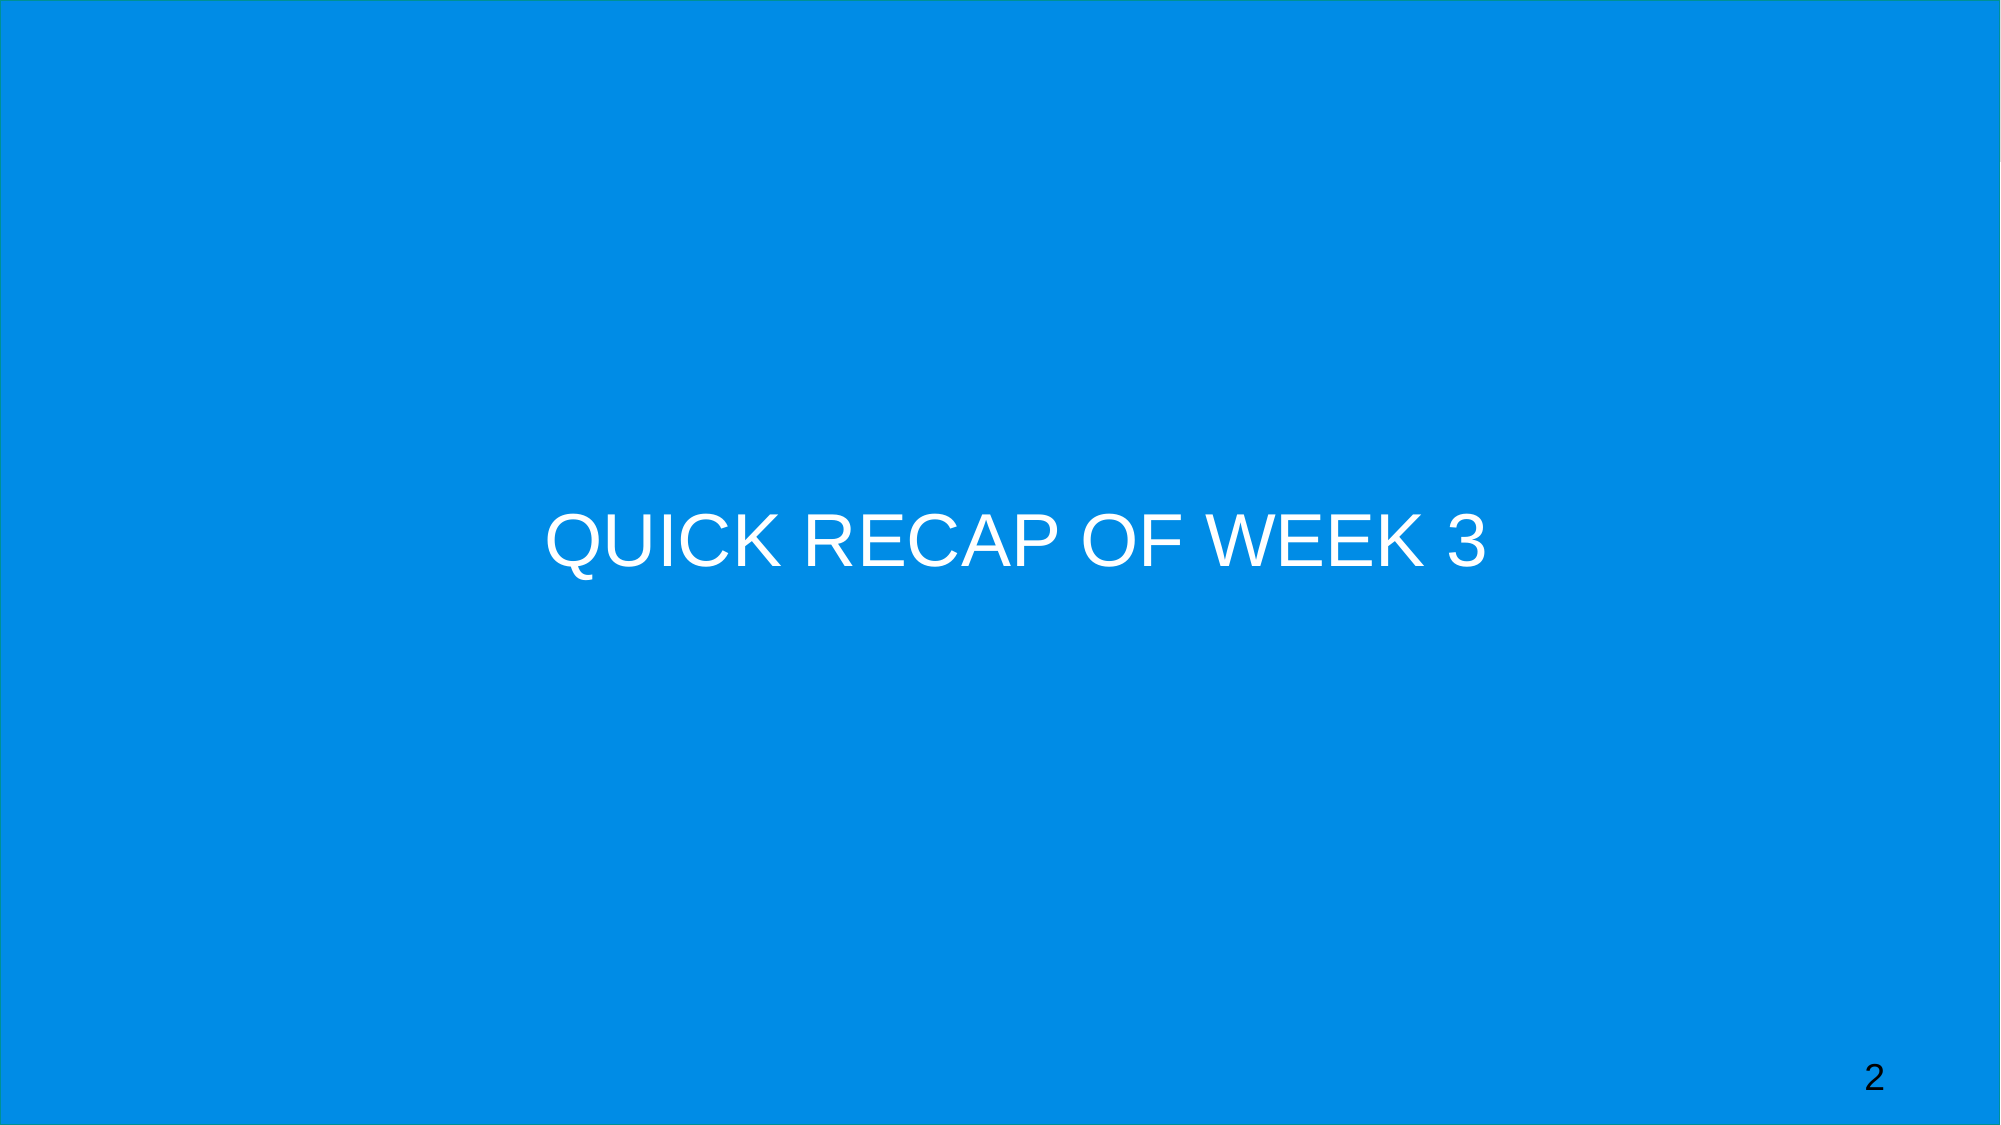

# QUICK RECAP OF WEEK 3
2